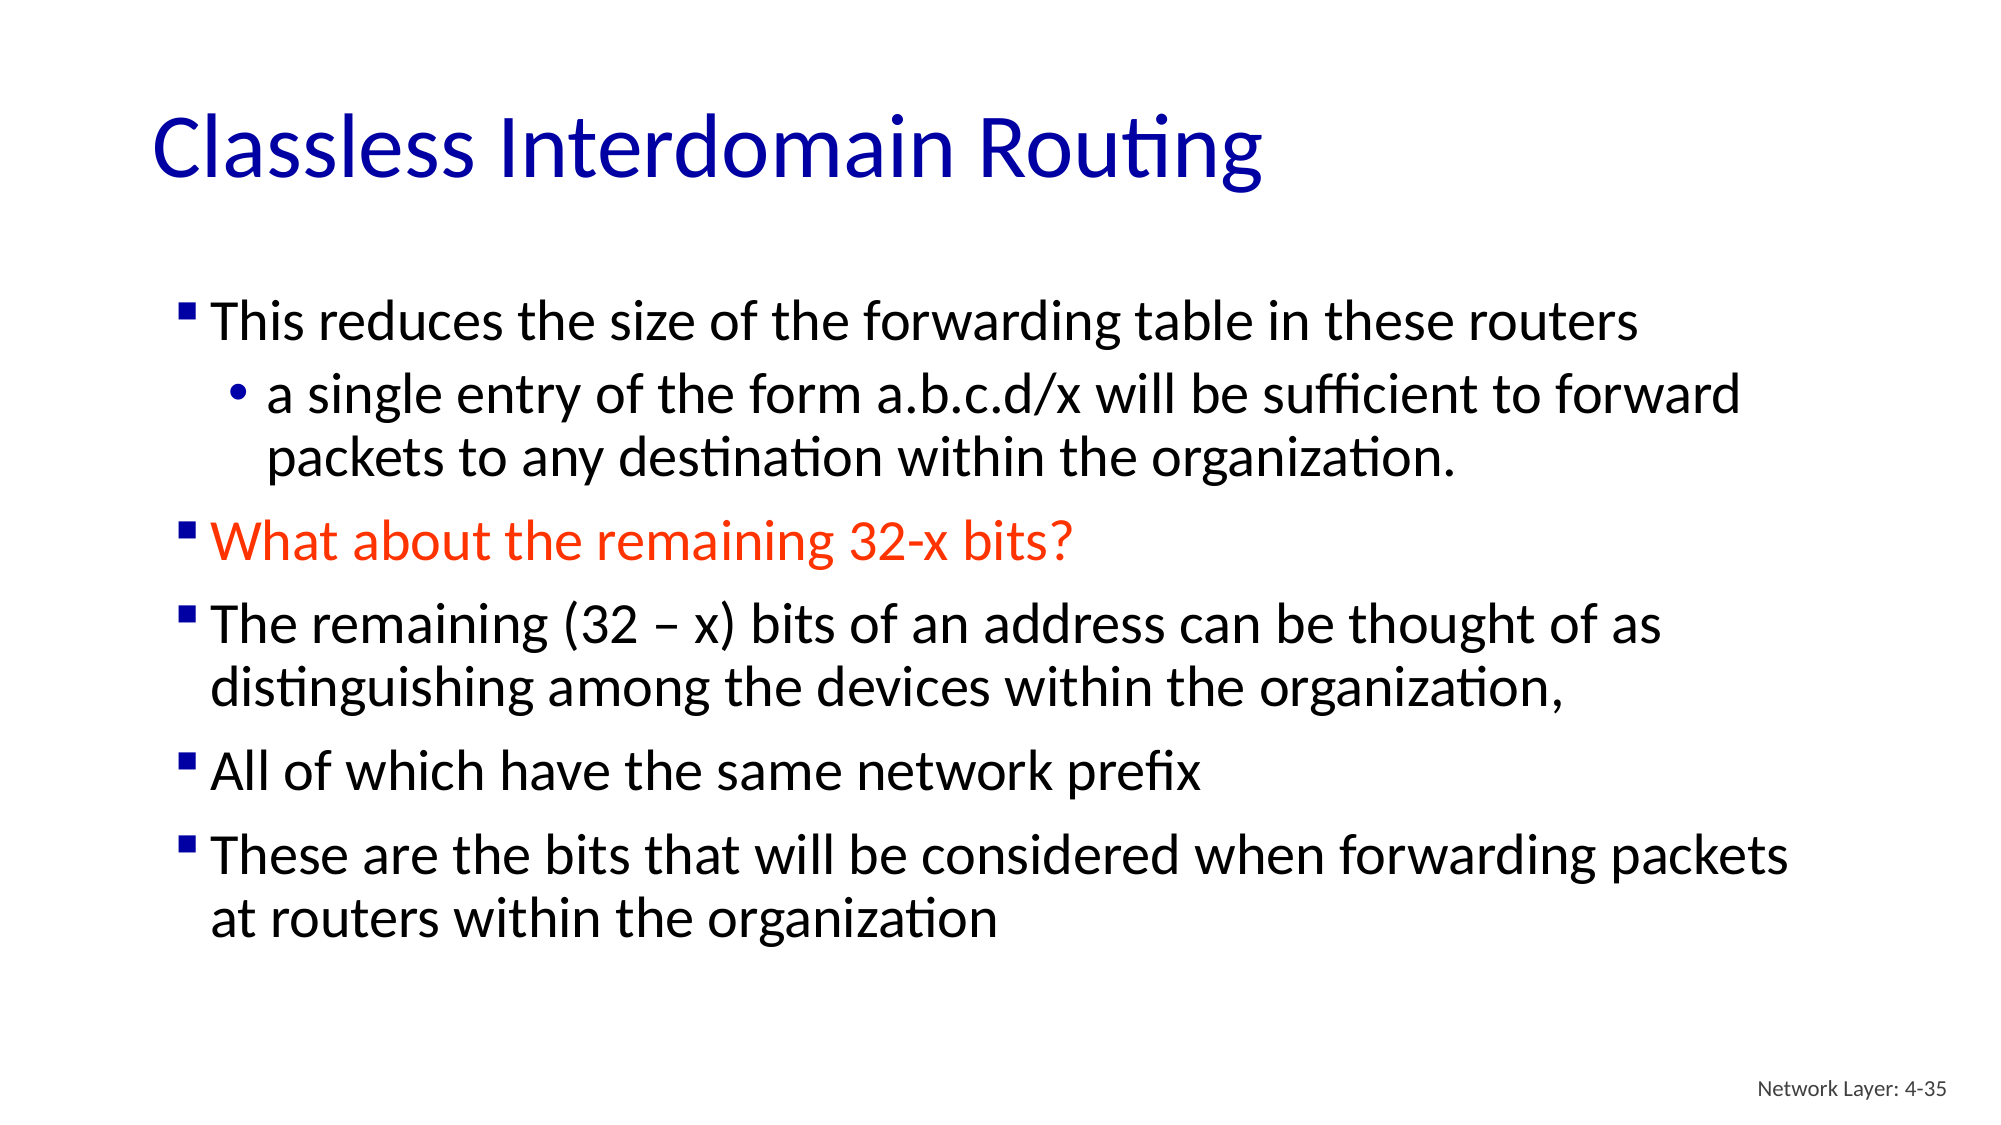

# Classless Interdomain Routing
This reduces the size of the forwarding table in these routers
a single entry of the form a.b.c.d/x will be sufficient to forward packets to any destination within the organization.
What about the remaining 32-x bits?
The remaining (32 – x) bits of an address can be thought of as distinguishing among the devices within the organization,
All of which have the same network prefix
These are the bits that will be considered when forwarding packets at routers within the organization

Network Layer: 4-35